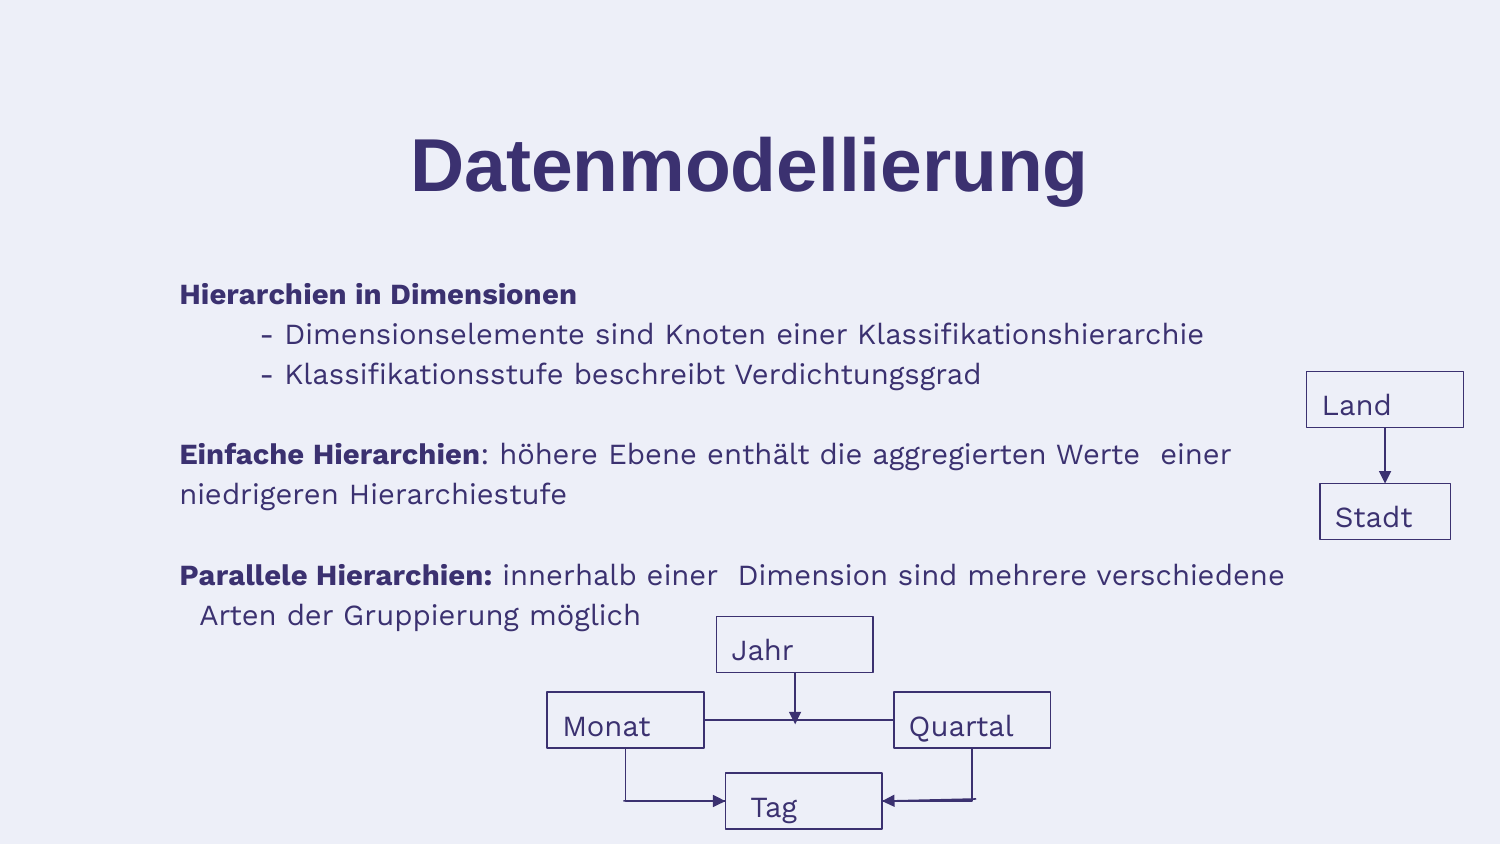

# Datenmodellierung
Hierarchien in Dimensionen
        - Dimensionselemente sind Knoten einer Klassifikationshierarchie
        - Klassifikationsstufe beschreibt Verdichtungsgrad

Einfache Hierarchien: höhere Ebene enthält die aggregierten Werte  einer niedrigeren Hierarchiestufe

Parallele Hierarchien: innerhalb einer  Dimension sind mehrere verschiedene
  Arten der Gruppierung möglich

Land
Stadt
Jahr
Monat
Quartal
 Tag